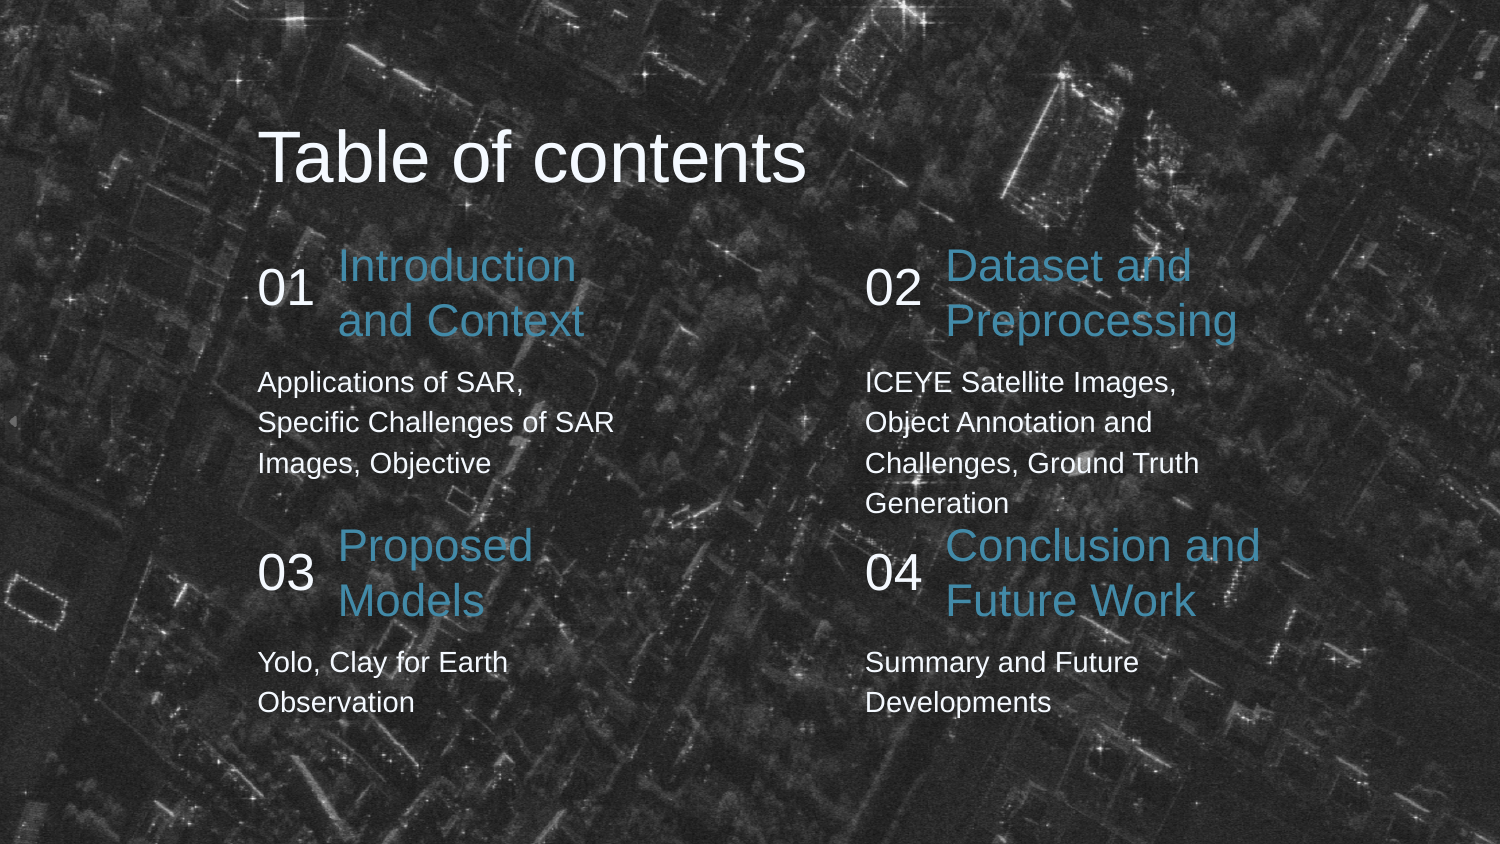

# Table of contents
Introduction and Context
Dataset and Preprocessing
01
02
Applications of SAR, Specific Challenges of SAR Images, Objective
ICEYE Satellite Images, Object Annotation and Challenges, Ground Truth Generation
Proposed Models
Conclusion and Future Work
03
04
Yolo, Clay for Earth Observation
Summary and Future Developments